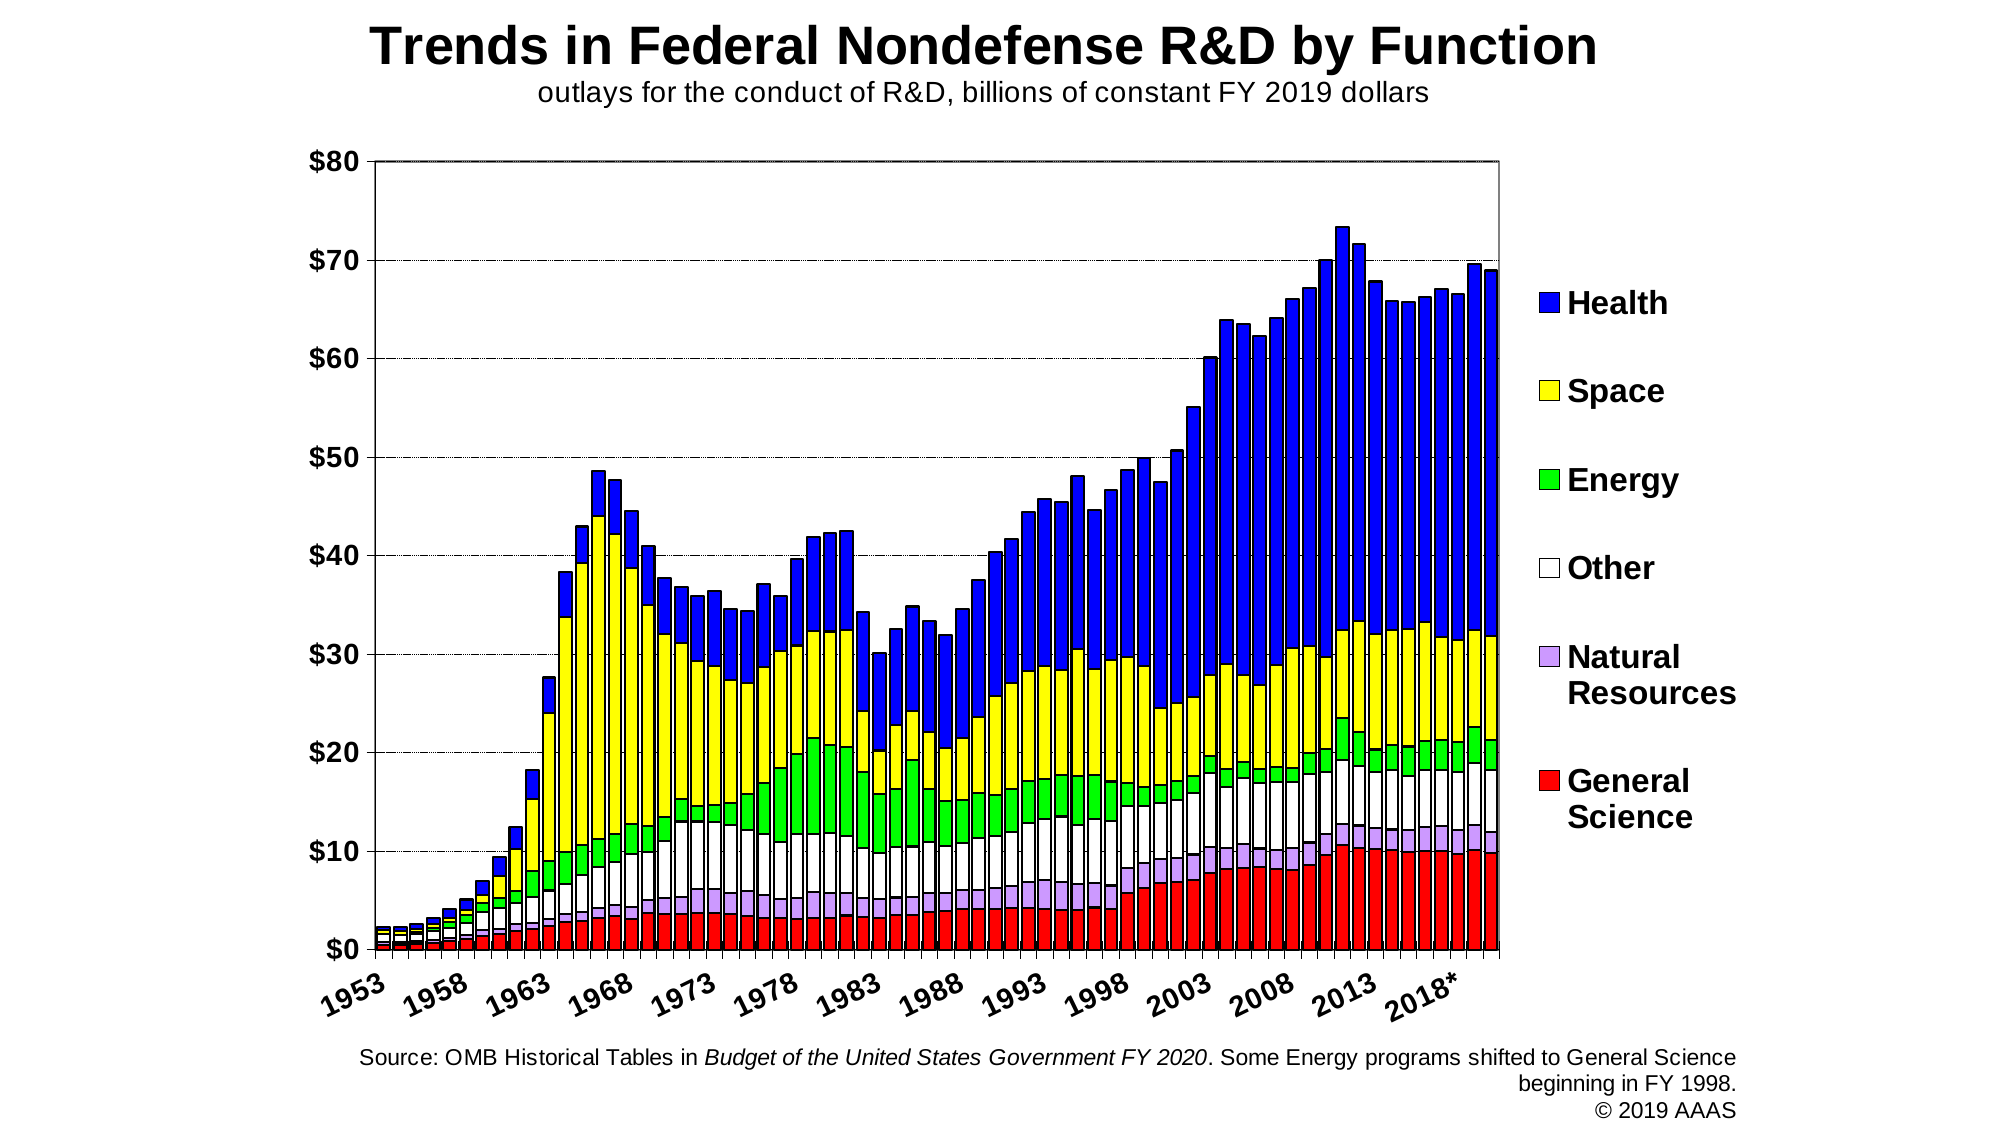

### Chart

| Category | General Science | Natural Resources | Other | Energy | Space | Health |
|---|---|---|---|---|---|---|
| 1953 | 0.4909986149584487 | 0.29615789473684206 | 0.7715692520775622 | 0.0 | 0.3896814404432133 | 0.3507132963988919 |
| 1954 | 0.5238001368925392 | 0.2927118412046543 | 0.7086707734428473 | 0.0 | 0.369741273100616 | 0.3928501026694045 |
| 1955 | 0.6192758152173913 | 0.24465217391304345 | 0.7110203804347826 | 0.20642527173913042 | 0.32875135869565214 | 0.5275312499999999 |
| 1956 | 0.6931271523178808 | 0.28321324503311257 | 0.924169536423841 | 0.31302516556291393 | 0.37264900662251654 | 0.6036913907284768 |
| 1957 | 0.8551890166028098 | 0.32339080459770114 | 1.0564099616858236 | 0.5533575989782886 | 0.39525542784163475 | 0.9629859514687101 |
| 1958 | 1.095398636081835 | 0.37676131432114074 | 1.2558710477371358 | 0.7604996900185989 | 0.5023484190948543 | 1.095398636081835 |
| 1959 | 1.4015970695970694 | 0.6046105006105006 | 1.841313797313797 | 0.8863040293040292 | 0.7901159951159951 | 1.4840439560439558 |
| 1960 | 1.6261047561709814 | 0.46072968091511135 | 2.10716074653823 | 1.0772944009632752 | 2.2358940397350993 | 1.8767959060806743 |
| 1961 | 1.899070707070707 | 0.7088080808080808 | 2.173232323232323 | 1.156828282828283 | 4.319717171717171 | 2.2066666666666666 |
| 1962 | 2.0852999999999997 | 0.6619999999999999 | 2.57518 | 2.6281399999999997 | 7.361439999999999 | 2.8730799999999994 |
| 1963 | 2.3816604651162794 | 0.7720767441860465 | 2.84621511627907 | 3.0228767441860467 | 14.990066279069769 | 3.6052058139534884 |
| 1964 | 2.8102698048220436 | 0.7752468427095294 | 3.088066590126292 | 3.2431159586681977 | 23.858221584385767 | 4.541654420206659 |
| 1965 | 2.896063205417607 | 0.8891422121896162 | 3.8233115124153496 | 3.035785553047404 | 28.560518058690743 | 3.747099322799097 |
| 1966 | 3.2021049723756905 | 0.994828729281768 | 4.234239779005525 | 2.8103911602209948 | 32.79825966850829 | 4.588647513812155 |
| 1967 | 3.427491689008043 | 1.0922112600536193 | 4.344707774798928 | 2.884403217158177 | 30.42502305630027 | 5.461056300268097 |
| 1968 | 3.0846455958549224 | 1.2070352331606216 | 5.434574093264248 | 3.0030103626943 | 26.018315025906734 | 5.731959585492227 |
| 1969 | 3.7085777998017835 | 1.2938196233894943 | 4.918745292368682 | 2.6155232903865206 | 22.446655104063424 | 5.983915758176411 |
| 1970 | 3.6260536218250237 | 1.593346190028222 | 5.8440338664158045 | 2.3873725305738476 | 18.622564440263407 | 5.6799350893697085 |
| 1971 | 3.5968469113697408 | 1.7681978513876457 | 7.637002685765444 | 2.2870707251566698 | 15.833179051029544 | 5.657225604297225 |
| 1972 | 3.7369051282051284 | 2.438366666666666 | 6.824541025641025 | 1.5822931623931622 | 14.711959829059827 | 6.61292735042735 |
| 1973 | 3.705248157248157 | 2.4839909909909905 | 6.774520884520884 | 1.7466281736281735 | 14.032936117936117 | 7.645530712530712 |
| 1974 | 3.574951834862385 | 2.198315749235474 | 6.896086391437309 | 2.2585435779816514 | 12.475764525993883 | 7.132695718654434 |
| 1975 | 3.435472626472626 | 2.5229861399861395 | 6.219726264726264 | 3.638247401247401 | 11.21500485100485 | 7.366183645183645 |
| 1976 | 3.2081373501781663 | 2.3550644638807903 | 6.197538062844186 | 5.1913495302883055 | 11.764385487528344 | 8.355739552964042 |
| 1977 | 3.179 | 1.989 | 5.7698 | 7.4698 | 11.920399999999999 | 5.606599999999999 |
| 1978 | 3.1057599773563545 | 2.1501415227851686 | 6.5141324653269175 | 8.097273705066515 | 11.00235380696292 | 8.804431361449193 |
| 1979 | 3.1834258774227346 | 2.6381168150864327 | 5.96008067050812 | 9.738925091671033 | 10.773538501833421 | 9.550277632268203 |
| 1980 | 3.2072951096121414 | 2.5783073958082388 | 6.0323175138520835 | 8.916985304745843 | 11.5549380872079 | 9.982468802698143 |
| 1981 | 3.4584018425093217 | 2.2512937047598154 | 5.813373546830445 | 9.08663610440886 | 11.843977187979819 | 10.081451195437594 |
| 1982 | 3.2797239540607057 | 1.9341369975389664 | 5.130771534044298 | 7.685771123872025 | 6.224782198523379 | 10.019198933552092 |
| 1983 | 3.233120062880723 | 1.8929895853802317 | 4.635170760463745 | 6.03279858518373 | 4.420661426606405 | 9.86521792100609 |
| 1984 | 3.4844484917472967 | 1.8062766078542971 | 5.119918800986529 | 5.897087459685069 | 6.454343008916713 | 9.73595902105862 |
| 1985 | 3.4958266935928033 | 1.8264248210023866 | 5.1445676519184875 | 8.778822471085 | 4.979280337800624 | 10.60111510923444 |
| 1986 | 3.8577636918656855 | 1.867246543365057 | 5.240011133058 | 5.298615191237206 | 5.785635123002335 | 11.264104147961932 |
| 1987 | 3.9568858447488577 | 1.7511492799438004 | 4.834436951176676 | 4.587378644186862 | 5.3226241657885485 | 11.485246575342464 |
| 1988 | 4.080005784280368 | 2.0141558353181352 | 4.736712487240559 | 4.378682885335148 | 6.226268798911194 | 13.15710922082341 |
| 1989 | 4.140206017004578 | 1.9431366906474818 | 5.277382603008502 | 4.515584695879659 | 7.765186396337476 | 13.885330935251798 |
| 1990 | 4.089781703470032 | 2.165596214511041 | 5.305710725552051 | 4.157234700315457 | 9.983043533123027 | 14.649725867507886 |
| 1991 | 4.224963448065793 | 2.2675970149253732 | 5.488167529698447 | 4.286666768199817 | 10.758659457812975 | 14.616830947304294 |
| 1992 | 4.208962555720654 | 2.6638368499257057 | 5.949737295690936 | 4.336050817236255 | 11.10517295690936 | 16.14689806835067 |
| 1993 | 4.153261904761906 | 2.878854239256679 | 6.180877177700349 | 4.1124155052264815 | 11.443527293844369 | 16.949621951219513 |
| 1994 | 4.064743961352657 | 2.793512077294686 | 6.656777777777777 | 4.243835748792271 | 10.65436231884058 | 16.99453140096618 |
| 1995 | 4.061335002782416 | 2.6021352253756262 | 5.98397161936561 | 4.934976071229827 | 12.905776572064553 | 17.62938786867001 |
| 1996 | 4.2753827666257 | 2.474250990031408 | 6.485303837225182 | 4.5151238563430285 | 10.700751331421548 | 16.13334589649051 |
| 1997 | 4.104169059439152 | 2.4008935998926604 | 6.5715024822219235 | 3.9878993693814566 | 12.286837246746275 | 17.301533878974908 |
| 1998 | 5.774647230320699 | 2.465261330506228 | 6.356287834614364 | 2.275855287569573 | 12.872153988868273 | 18.967449244632917 |
| 1999 | 6.229971738846002 | 2.550298050503729 | 5.8353528719089365 | 1.892109119455711 | 12.244964542718828 | 21.10474708883946 |
| 2000 | 6.769713846153845 | 2.434038205128205 | 5.719340512820512 | 1.8251679487179486 | 7.8071017948717945 | 22.9091041025641 |
| 2001 | 6.8406390280561125 | 2.465336422845691 | 5.923009519038076 | 1.883184368737475 | 7.90909243486974 | 25.64147219438878 |
| 2002 | 7.07675714990138 | 2.574879684418146 | 6.280431213017751 | 1.660630917159763 | 8.068696252465482 | 29.378045364891516 |
| 2003 | 7.7865145278450365 | 2.6145794188861986 | 7.492221065375302 | 1.8052723970944309 | 8.177543341404359 | 32.225134140435834 |
| 2004 | 8.169728068101206 | 2.144886261527548 | 6.1658827145897375 | 1.8455069756443605 | 10.69382809174746 | 34.89298841333649 |
| 2005 | 8.324293024323085 | 2.4248522257916476 | 6.6405830656264335 | 1.642391922900413 | 8.883377696190914 | 35.61098210188159 |
| 2006 | 8.348854030016675 | 1.9129923290717064 | 6.658564535853251 | 1.4463172873818788 | 8.516506725958864 | 35.3634585881045 |
| 2007 | 8.139662554112553 | 2.0181686147186144 | 6.892466017316017 | 1.5212387445887445 | 10.36244935064935 | 35.14439069264069 |
| 2008 | 8.092951754851022 | 2.264880924610327 | 6.6192278655497825 | 1.449857915385431 | 12.225345138373449 | 35.39204601844978 |
| 2009 | 8.591497064989518 | 2.281471278825996 | 6.923451362683439 | 2.1776607966457022 | 10.805727463312369 | 36.35608238993711 |
| 2010 | 9.601339222614842 | 2.1672897526501766 | 6.283151943462897 | 2.2994558303886925 | 9.312445229681979 | 40.32118021201413 |
| 2011 | 10.635912981455064 | 2.150117179539433 | 6.462965559404931 | 4.218816588546973 | 8.973155695944568 | 40.89236193193397 |
| 2012 | 10.281654399999999 | 2.3138224 | 6.0580282 | 3.3975826 | 11.2843858 | 38.3007382 |
| 2013 | 10.205291633935586 | 2.101836999214454 | 5.756292812254517 | 2.2466007462686566 | 11.735809112333072 | 35.76659112333072 |
| 2014 | 10.088596859647431 | 2.104230228301705 | 6.0243211636643865 | 2.56171871688662 | 11.682217898083035 | 33.37606184375301 |
| 2015 | 9.87335795184163 | 2.2278785571523745 | 5.528994765394499 | 2.9830008565718096 | 11.96413629009232 | 33.11291615113734 |
| 2016 | 10.044120709166352 | 2.3582033195020746 | 5.792562429271972 | 2.946162202942286 | 12.11577367031309 | 32.96390418709921 |
| 2017 | 10.024983141904409 | 2.4851367173027046 | 5.710393849573917 | 3.034493701370878 | 10.493031122638014 | 35.28185290848462 |
| 2018* | 9.751085947416136 | 2.3620135992747056 | 5.8718739800543975 | 3.069087216681777 | 10.326539800543971 | 35.138395829555755 |
| 2019 | 10.136 | 2.508 | 6.308 | 3.612 | 9.889 | 37.152 |
| 2020 | 9.841737176695984 | 2.091442654358617 | 6.336071584080814 | 2.9960357049551507 | 10.557179134372548 | 37.11281651136463 |
#